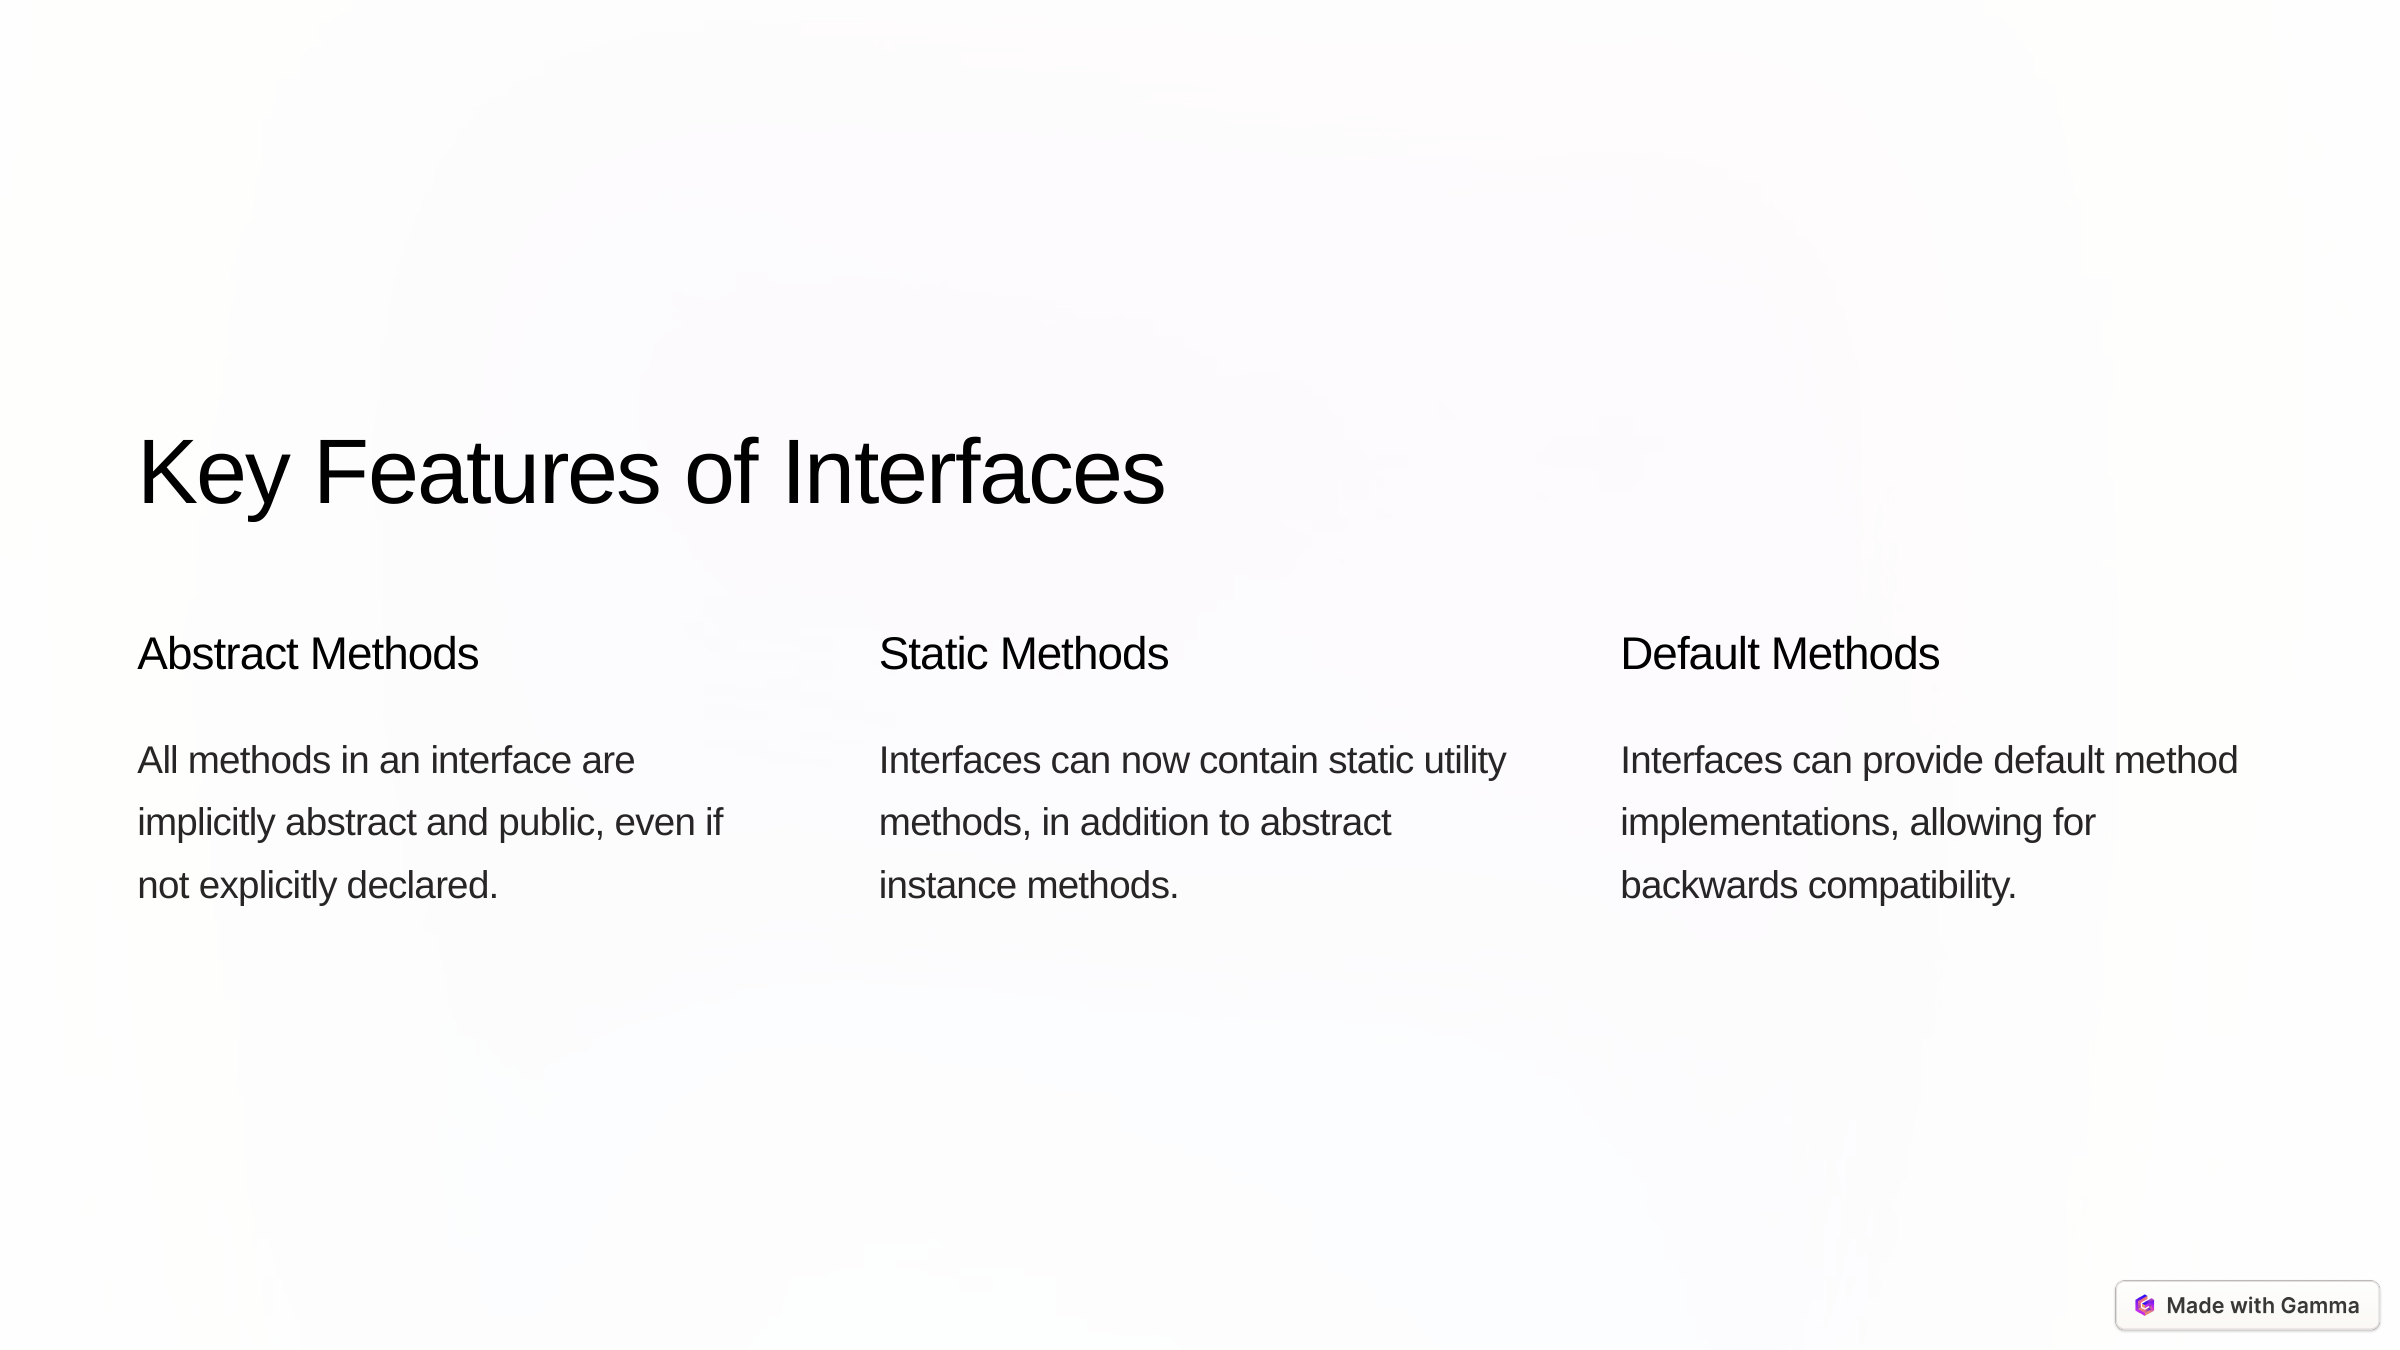

Key Features of Interfaces
Abstract Methods
Static Methods
Default Methods
All methods in an interface are implicitly abstract and public, even if not explicitly declared.
Interfaces can now contain static utility methods, in addition to abstract instance methods.
Interfaces can provide default method implementations, allowing for backwards compatibility.